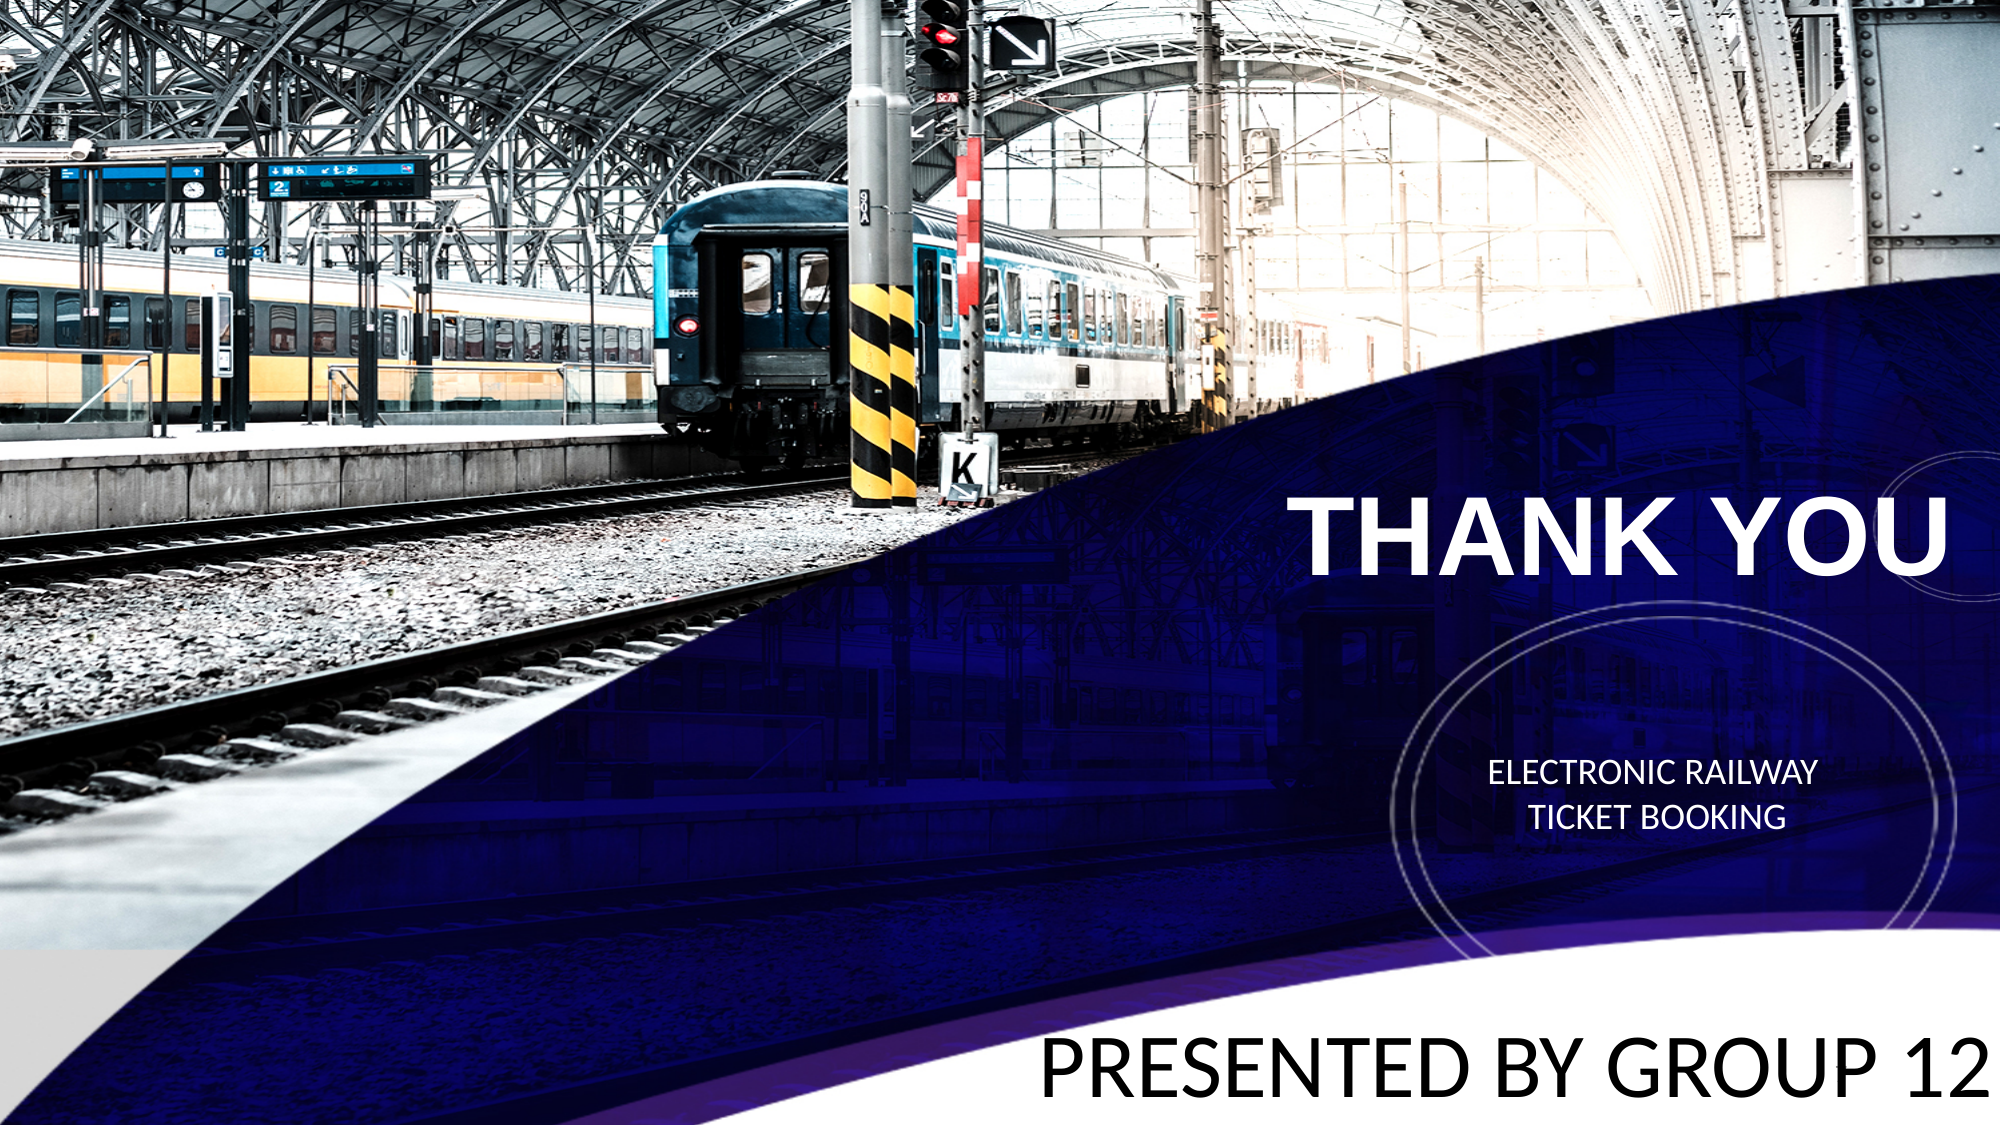

# THANK YOU
ELECTRONIC RAILWAY
TICKET BOOKING
PRESENTED BY GROUP 12
7